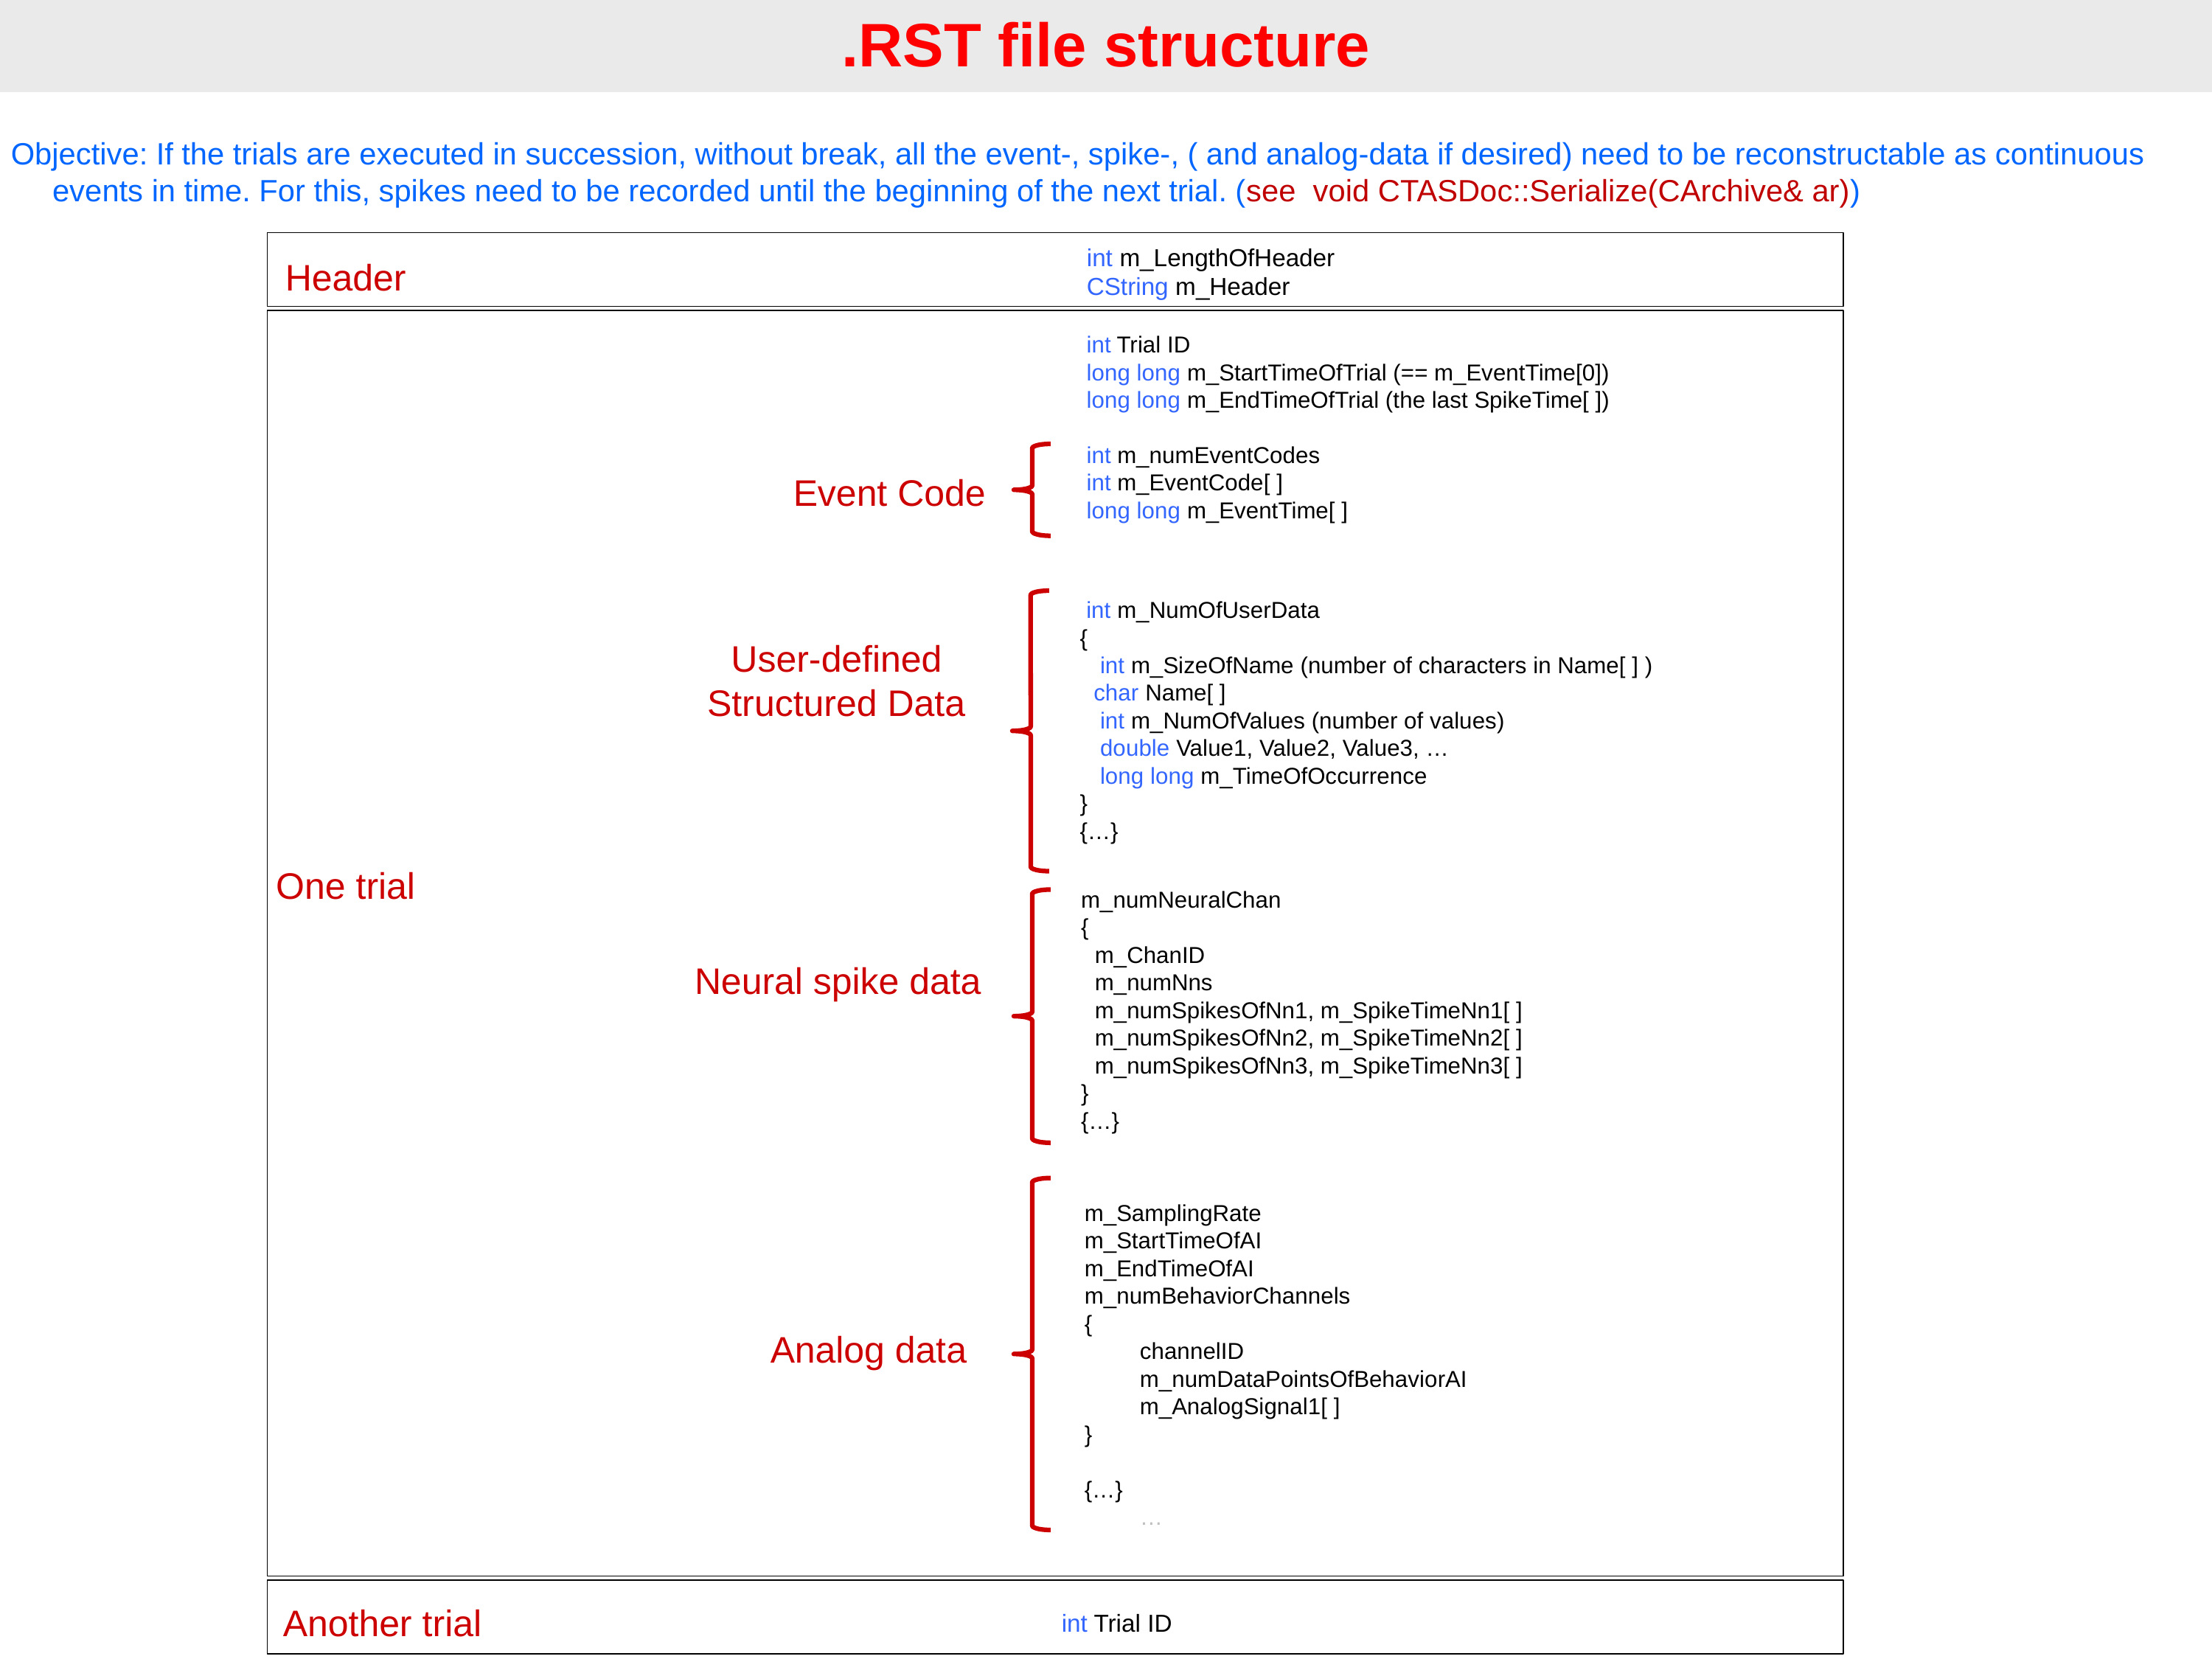

.RST file structure
Objective: If the trials are executed in succession, without break, all the event-, spike-, ( and analog-data if desired) need to be reconstructable as continuous events in time. For this, spikes need to be recorded until the beginning of the next trial. (see  void CTASDoc::Serialize(CArchive& ar))

 int m_LengthOfHeader
 CString m_Header

 int Trial ID
 long long m_StartTimeOfTrial (== m_EventTime[0])
 long long m_EndTimeOfTrial (the last SpikeTime[ ])

 int m_numEventCodes
 int m_EventCode[ ]
 long long m_EventTime[ ]

Header

Event Code

 int m_NumOfUserData
{
 int m_SizeOfName (number of characters in Name[ ] )
char Name[ ]
 int m_NumOfValues (number of values)
 double Value1, Value2, Value3, …
 long long m_TimeOfOccurrence
}
{…}

User-defined Structured Data
One trial
m_numNeuralChan
{
m_ChanID
m_numNns
m_numSpikesOfNn1, m_SpikeTimeNn1[ ]
m_numSpikesOfNn2, m_SpikeTimeNn2[ ]
m_numSpikesOfNn3, m_SpikeTimeNn3[ ]
}
{…}

Neural spike data

m_SamplingRate
m_StartTimeOfAI
m_EndTimeOfAI
m_numBehaviorChannels
{
channelID
m_numDataPointsOfBehaviorAI
m_AnalogSignal1[ ]
}

{…}
…
Analog data

Another trial
int Trial ID